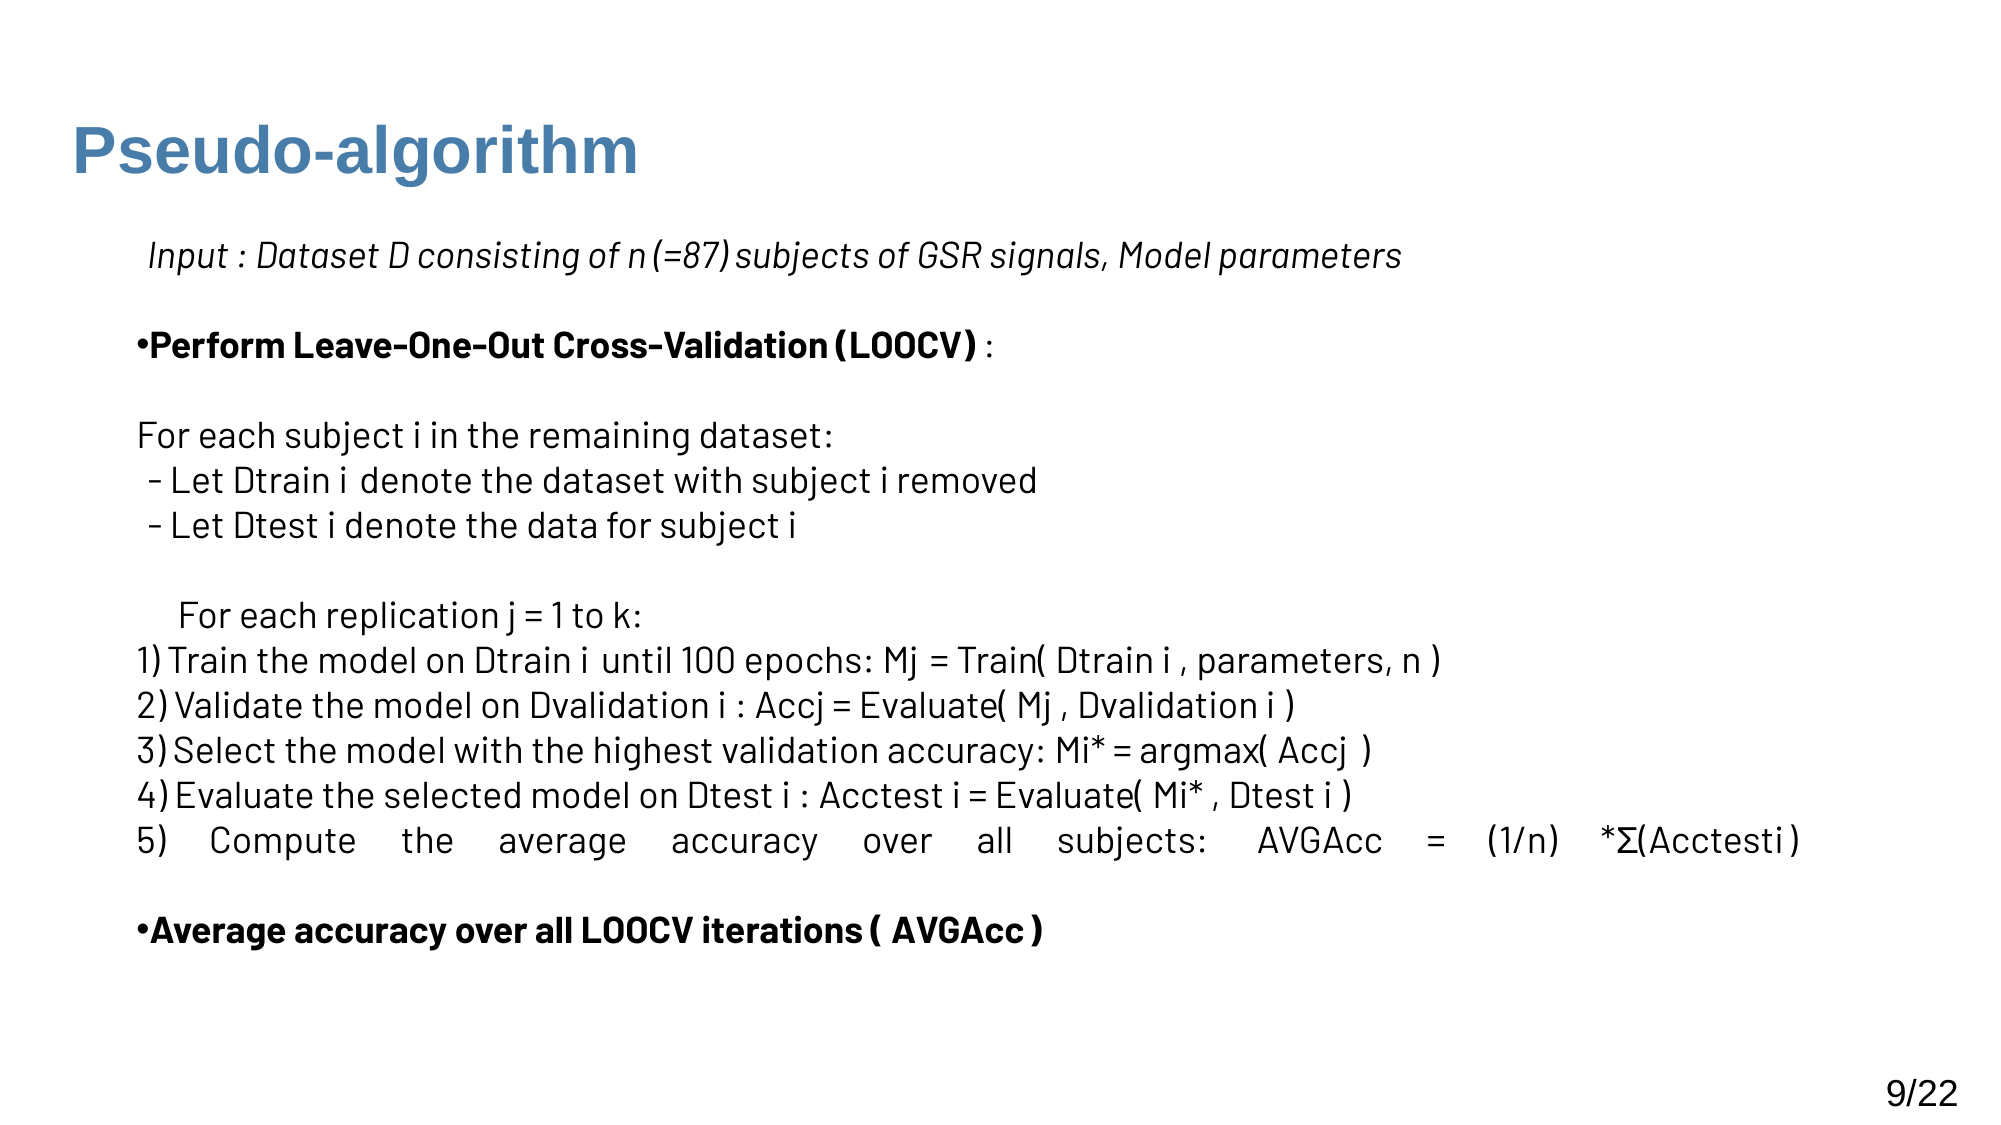

Pseudo-algorithm
 Input : Dataset D consisting of n (=87) subjects of GSR signals, Model parameters

Perform Leave-One-Out Cross-Validation (LOOCV) :

For each subject i in the remaining dataset:
   - Let Dtrain i  denote the dataset with subject i removed
   - Let Dtest i denote the data for subject i

           For each replication j = 1 to k:
1) Train the model on Dtrain i  until 100 epochs: Mj  = Train( Dtrain i , parameters, n )
2) Validate the model on Dvalidation i : Accj = Evaluate( Mj , Dvalidation i )
3) Select the model with the highest validation accuracy: Mi* = argmax( Accj  )
4) Evaluate the selected model on Dtest i : Acctest i = Evaluate( Mi* , Dtest i )
5) Compute the average accuracy over all subjects:  AVGAcc = (1/n) *Σ(Acctesti )
Average accuracy over all LOOCV iterations ( AVGAcc )

9/22